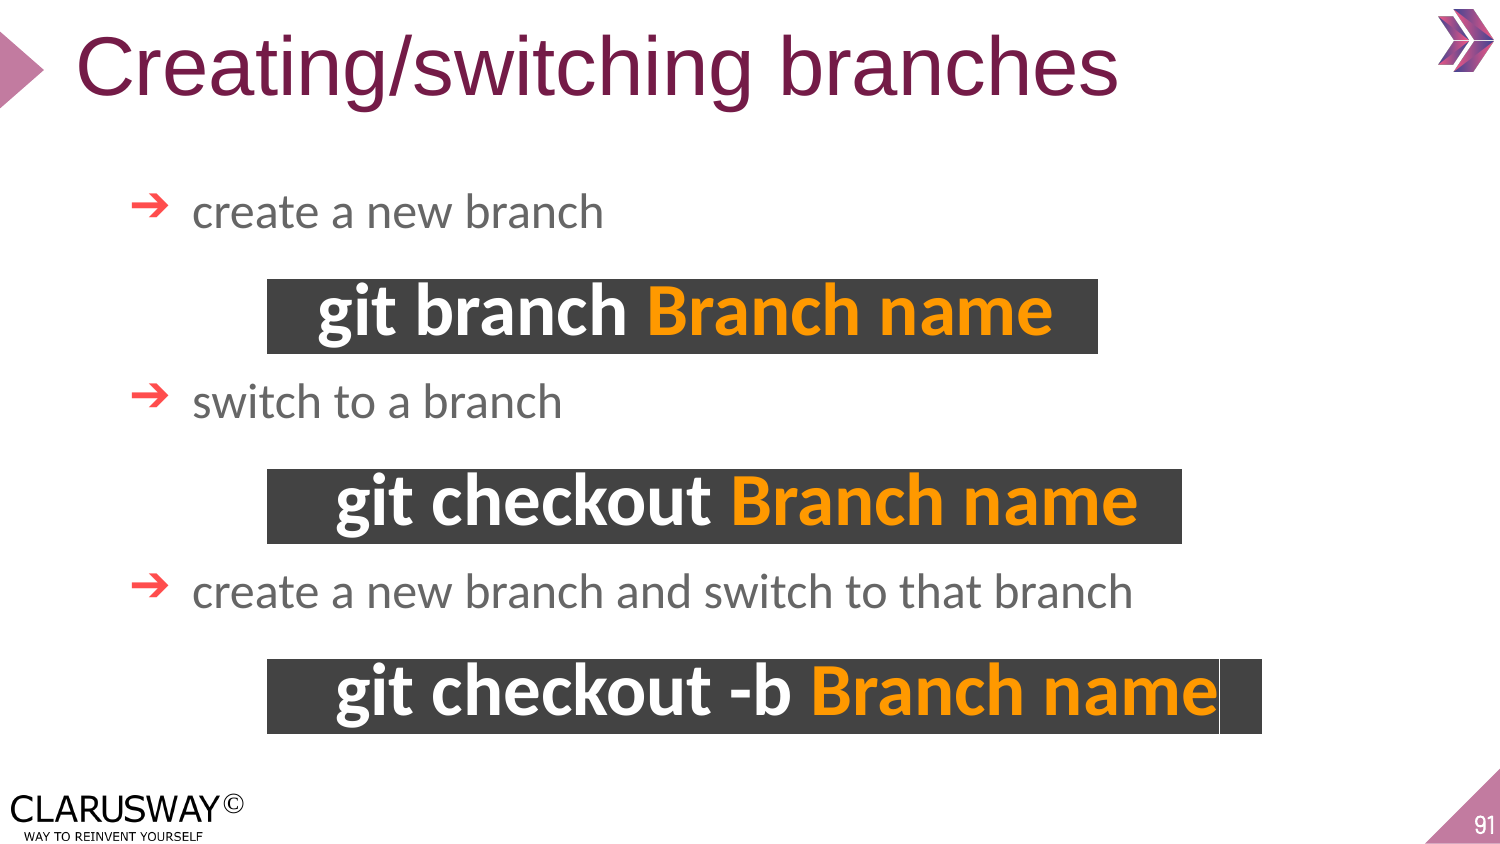

# Creating/switching branches
create a new branch
   git branch Branch name t
switch to a branch
    git checkout Branch name t
create a new branch and switch to that branch
    git checkout -b Branch name t

91